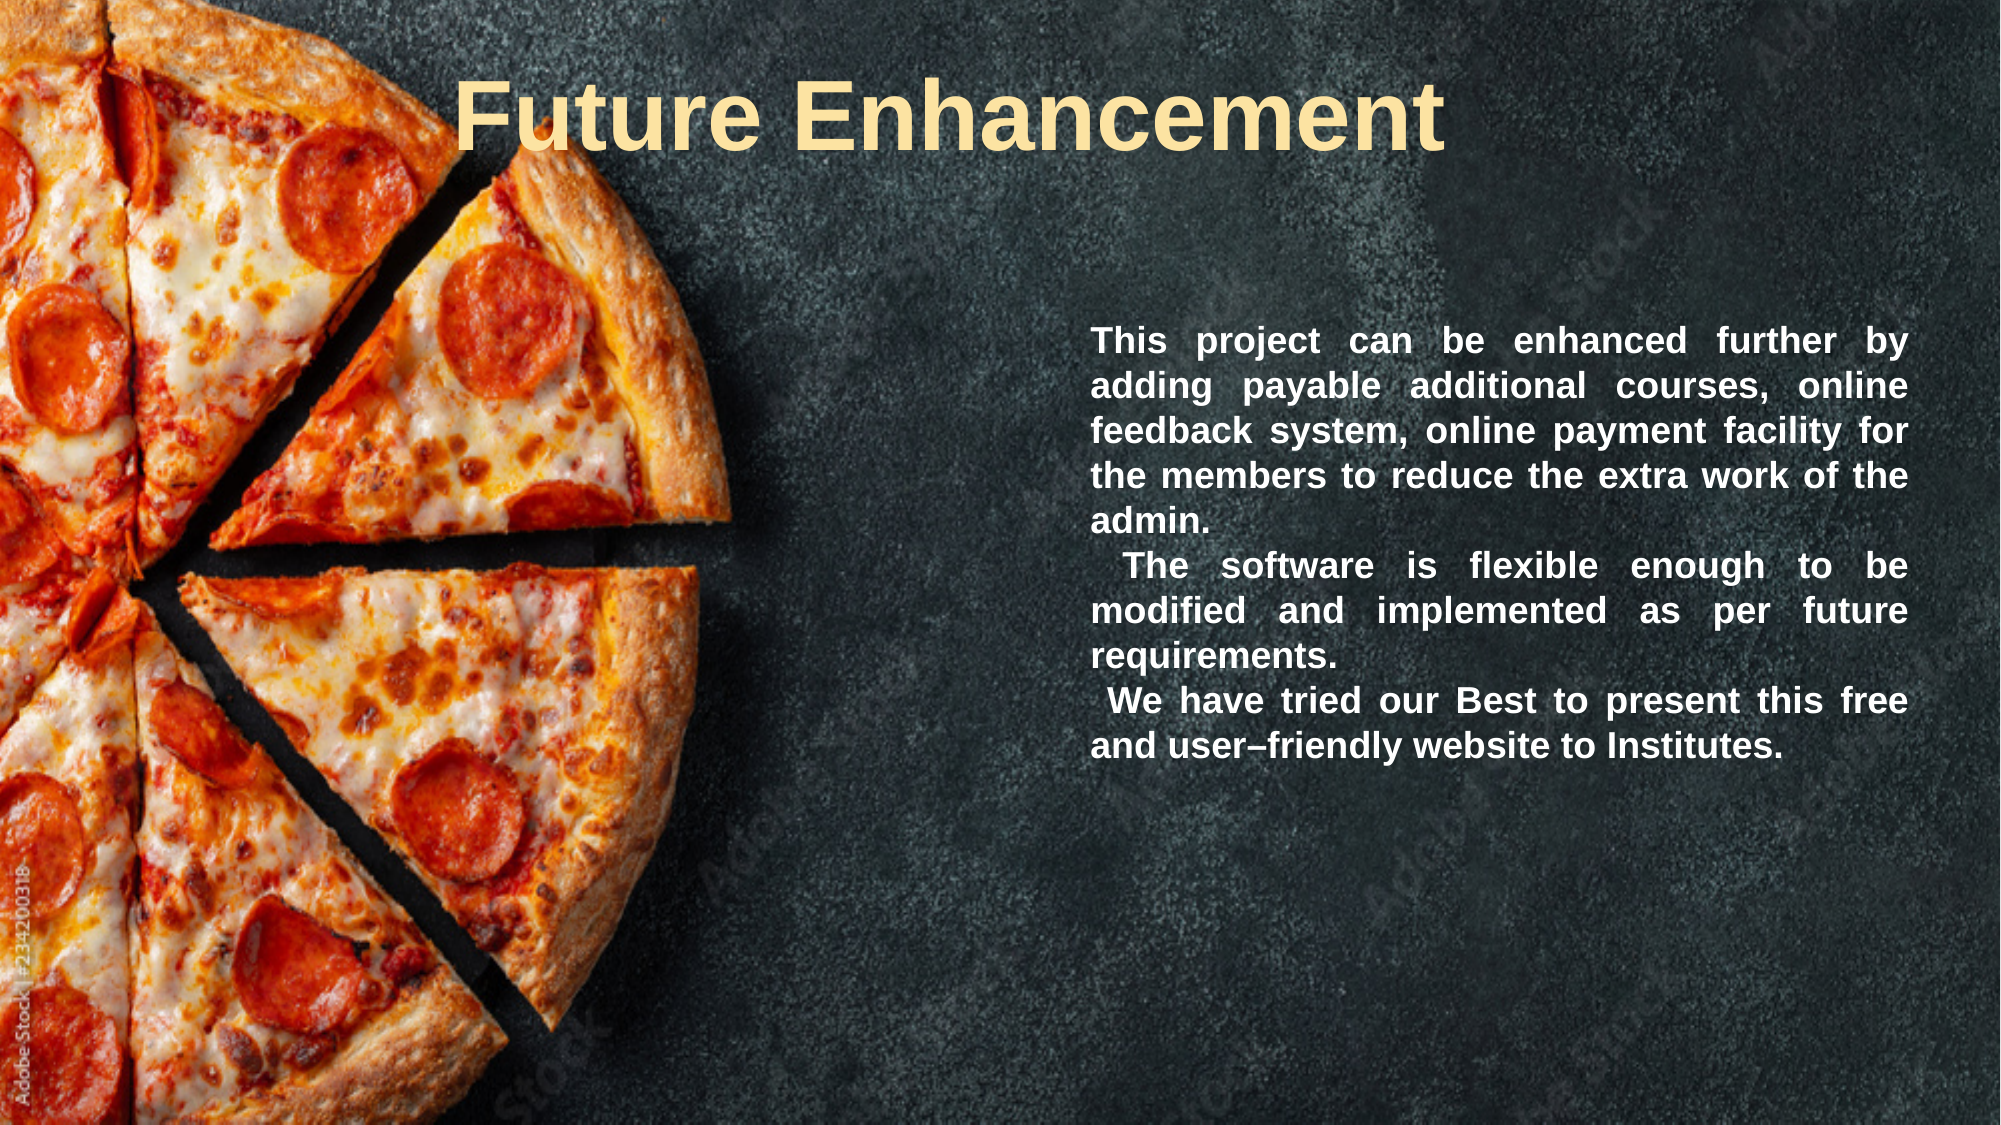

Future Enhancement
This project can be enhanced further by adding payable additional courses, online feedback system, online payment facility for the members to reduce the extra work of the admin.
 The software is flexible enough to be modified and implemented as per future requirements.
 We have tried our Best to present this free and user–friendly website to Institutes.